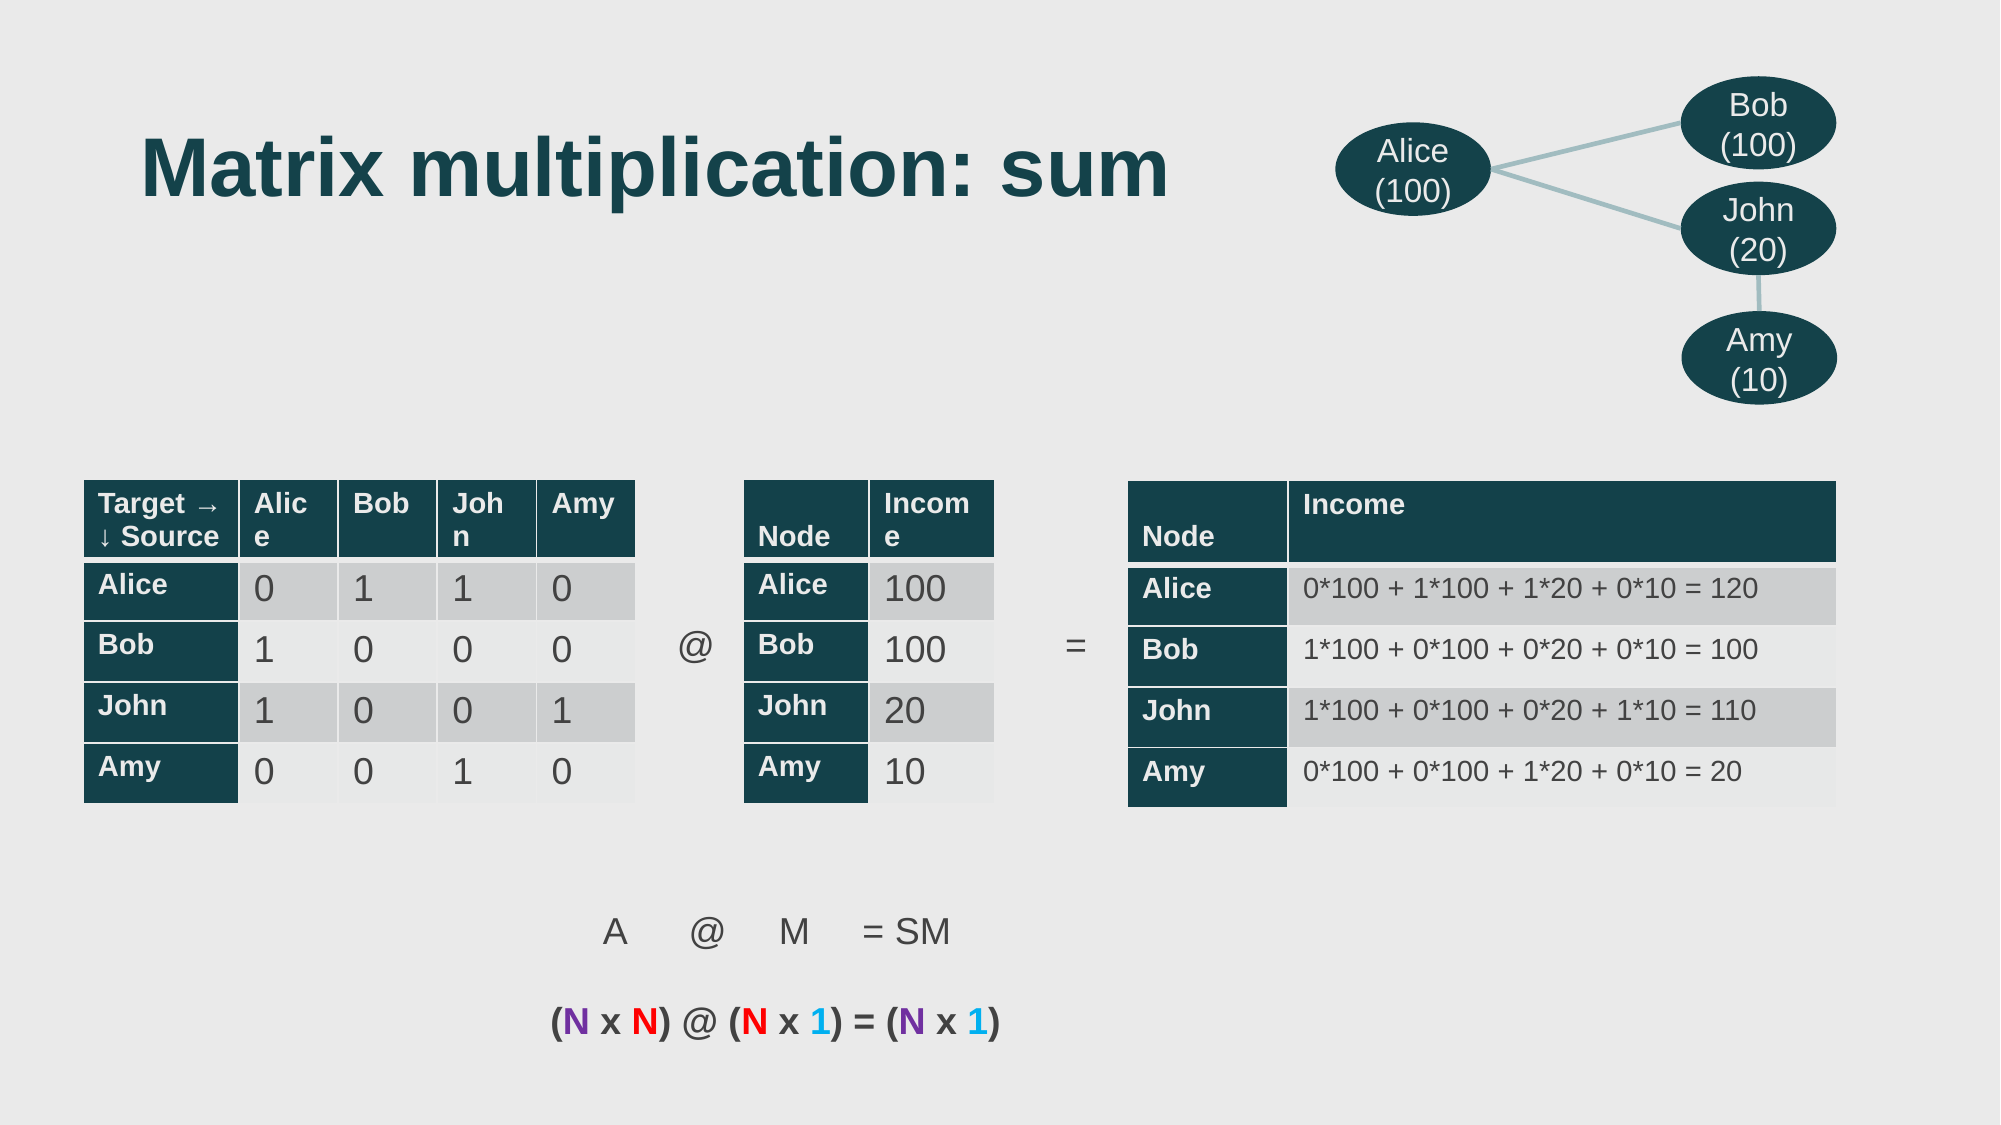

Bob
(100)
Alice
(100)
John
(20)
Amy
(10)
# Matrix multiplication: sum
| Target → ↓ Source | Alice | Bob | John | Amy |
| --- | --- | --- | --- | --- |
| Alice | 0 | 1 | 1 | 0 |
| Bob | 1 | 0 | 0 | 0 |
| John | 1 | 0 | 0 | 1 |
| Amy | 0 | 0 | 1 | 0 |
| Node | Income |
| --- | --- |
| Alice | 100 |
| Bob | 100 |
| John | 20 |
| Amy | 10 |
| Node | Income |
| --- | --- |
| Alice | 0\*100 + 1\*100 + 1\*20 + 0\*10 = 120 |
| Bob | 1\*100 + 0\*100 + 0\*20 + 0\*10 = 100 |
| John | 1\*100 + 0\*100 + 0\*20 + 1\*10 = 110 |
| Amy | 0\*100 + 0\*100 + 1\*20 + 0\*10 = 20 |
@
=
     A      @     M     = SM

(N x N) @ (N x 1) = (N x 1)